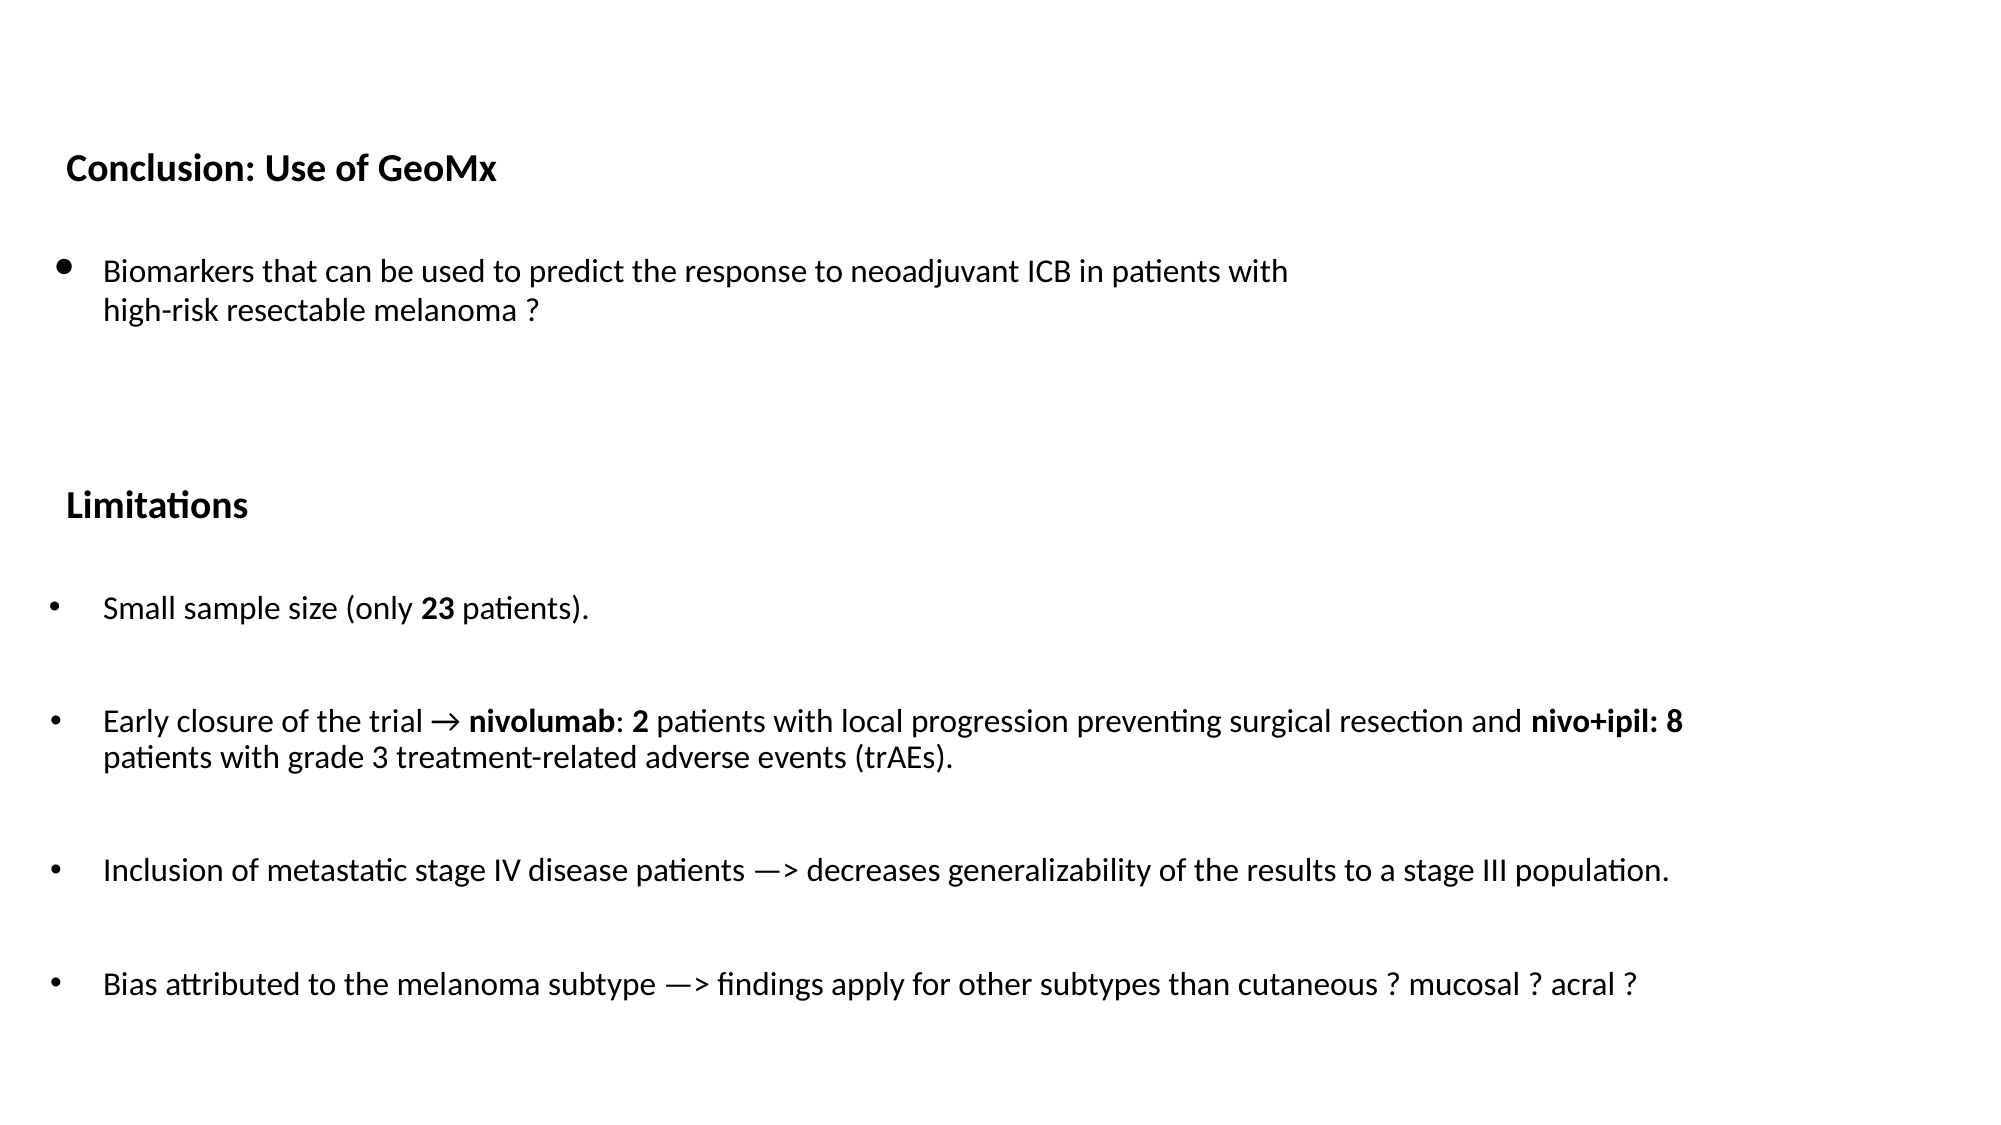

Conclusion: Use of GeoMx
Biomarkers that can be used to predict the response to neoadjuvant ICB in patients with high-risk resectable melanoma ?

Limitations
Small sample size (only 23 patients).

Early closure of the trial → nivolumab: 2 patients with local progression preventing surgical resection and nivo+ipil: 8 patients with grade 3 treatment-related adverse events (trAEs).

Inclusion of metastatic stage IV disease patients —> decreases generalizability of the results to a stage III population.

Bias attributed to the melanoma subtype —> findings apply for other subtypes than cutaneous ? mucosal ? acral ?